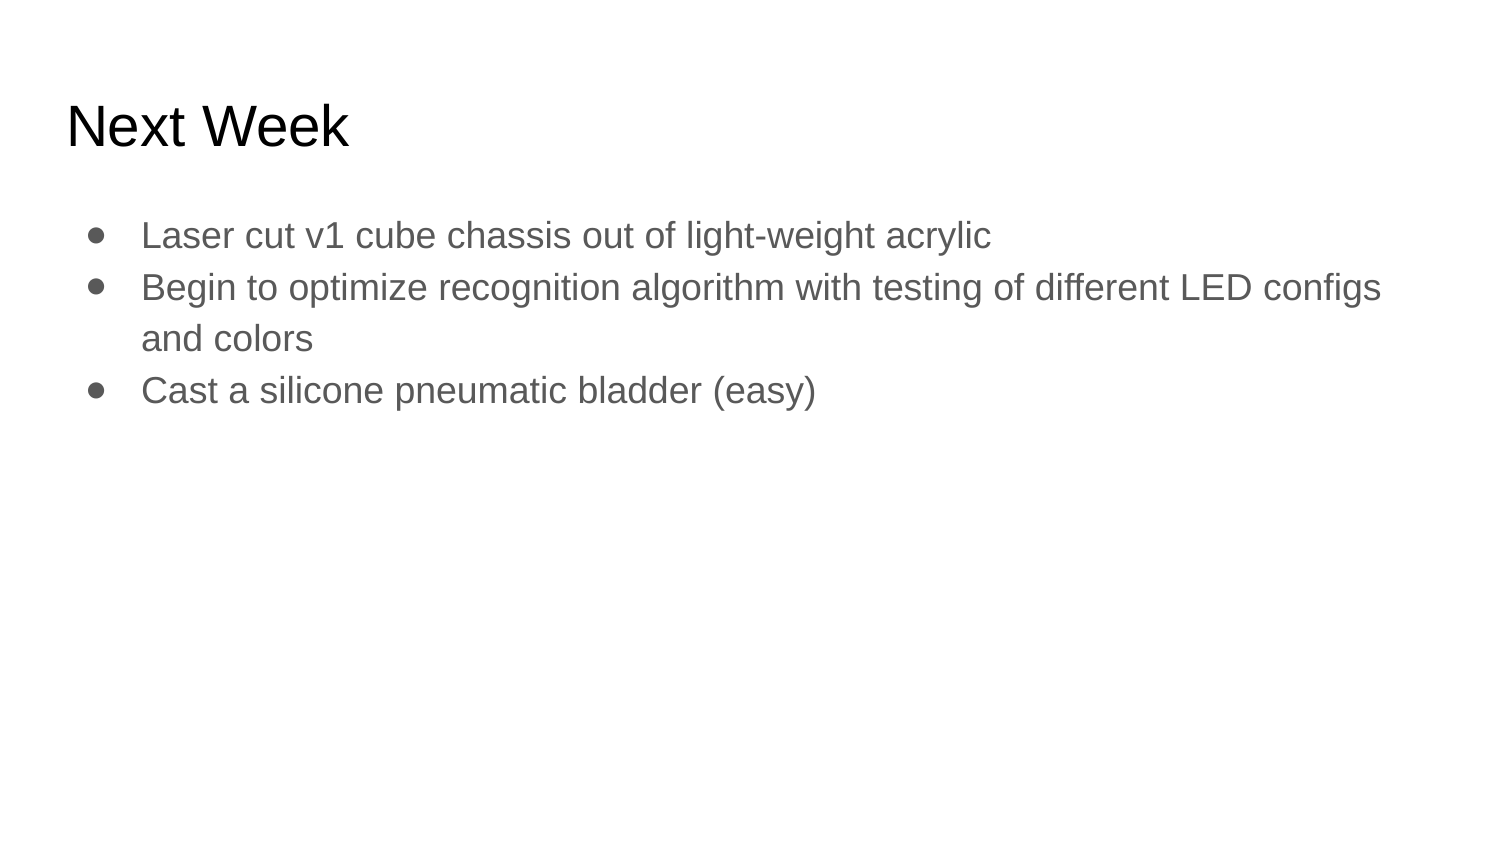

# Next Week
Laser cut v1 cube chassis out of light-weight acrylic
Begin to optimize recognition algorithm with testing of different LED configs and colors
Cast a silicone pneumatic bladder (easy)